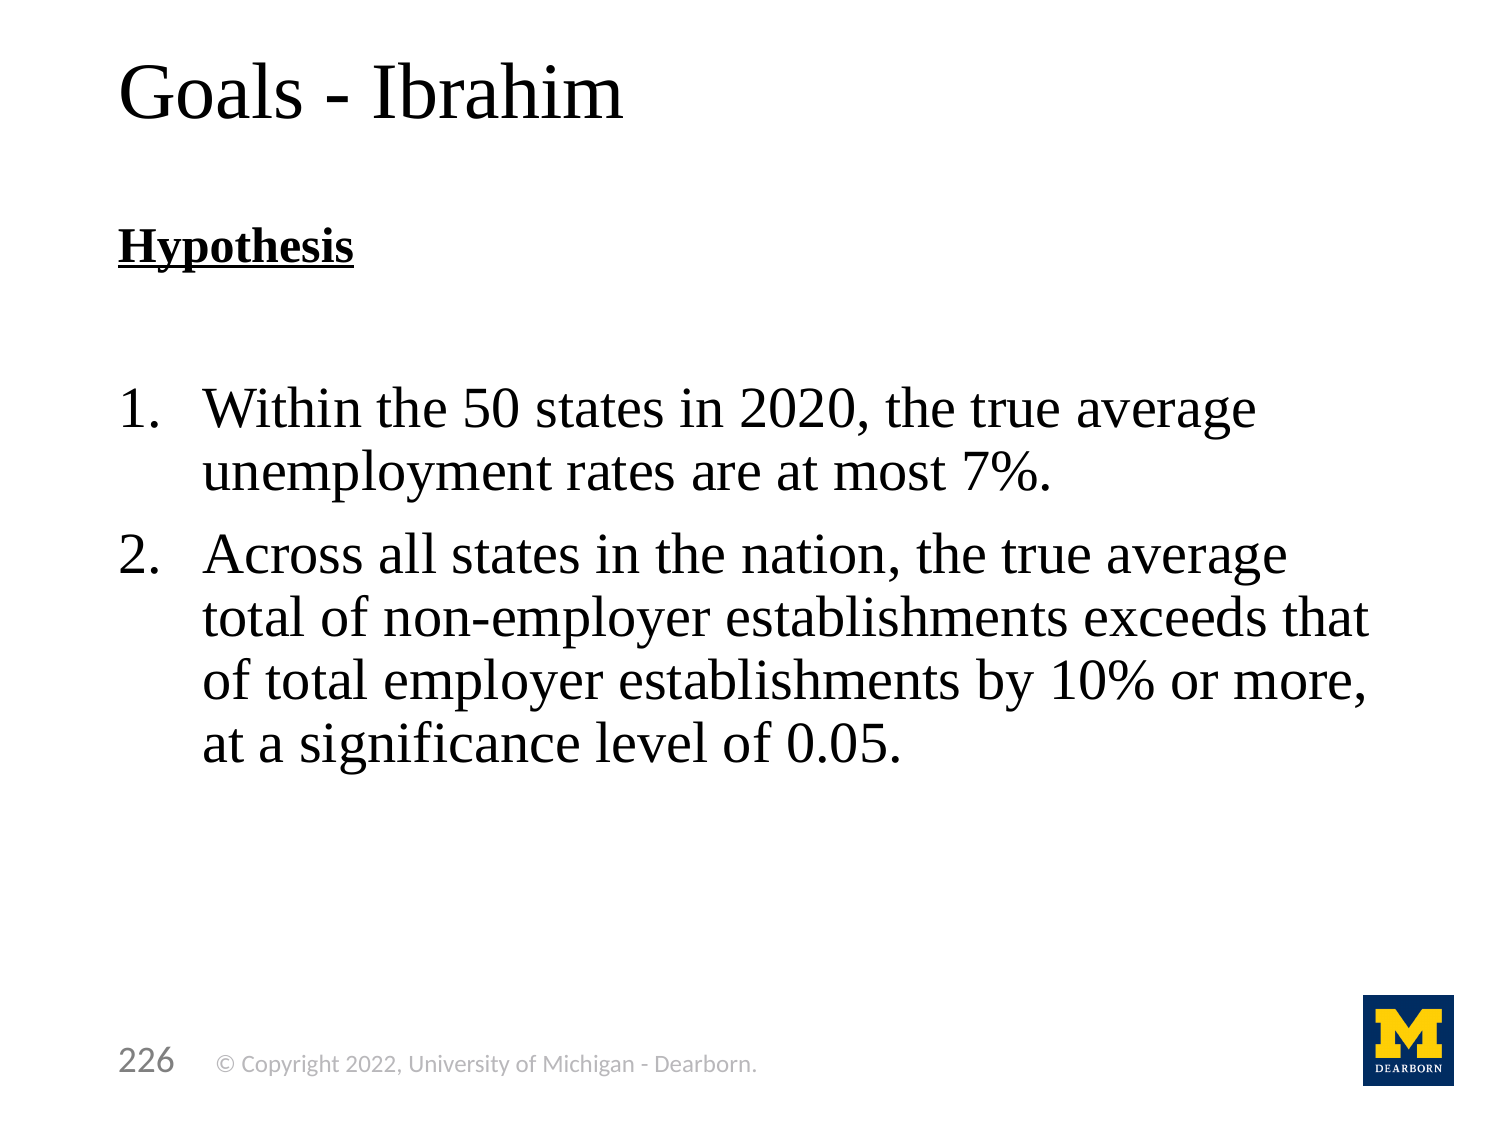

# Goals - Ibrahim
Hypothesis
Within the 50 states in 2020, the true average unemployment rates are at most 7%.
Across all states in the nation, the true average total of non-employer establishments exceeds that of total employer establishments by 10% or more, at a significance level of 0.05.